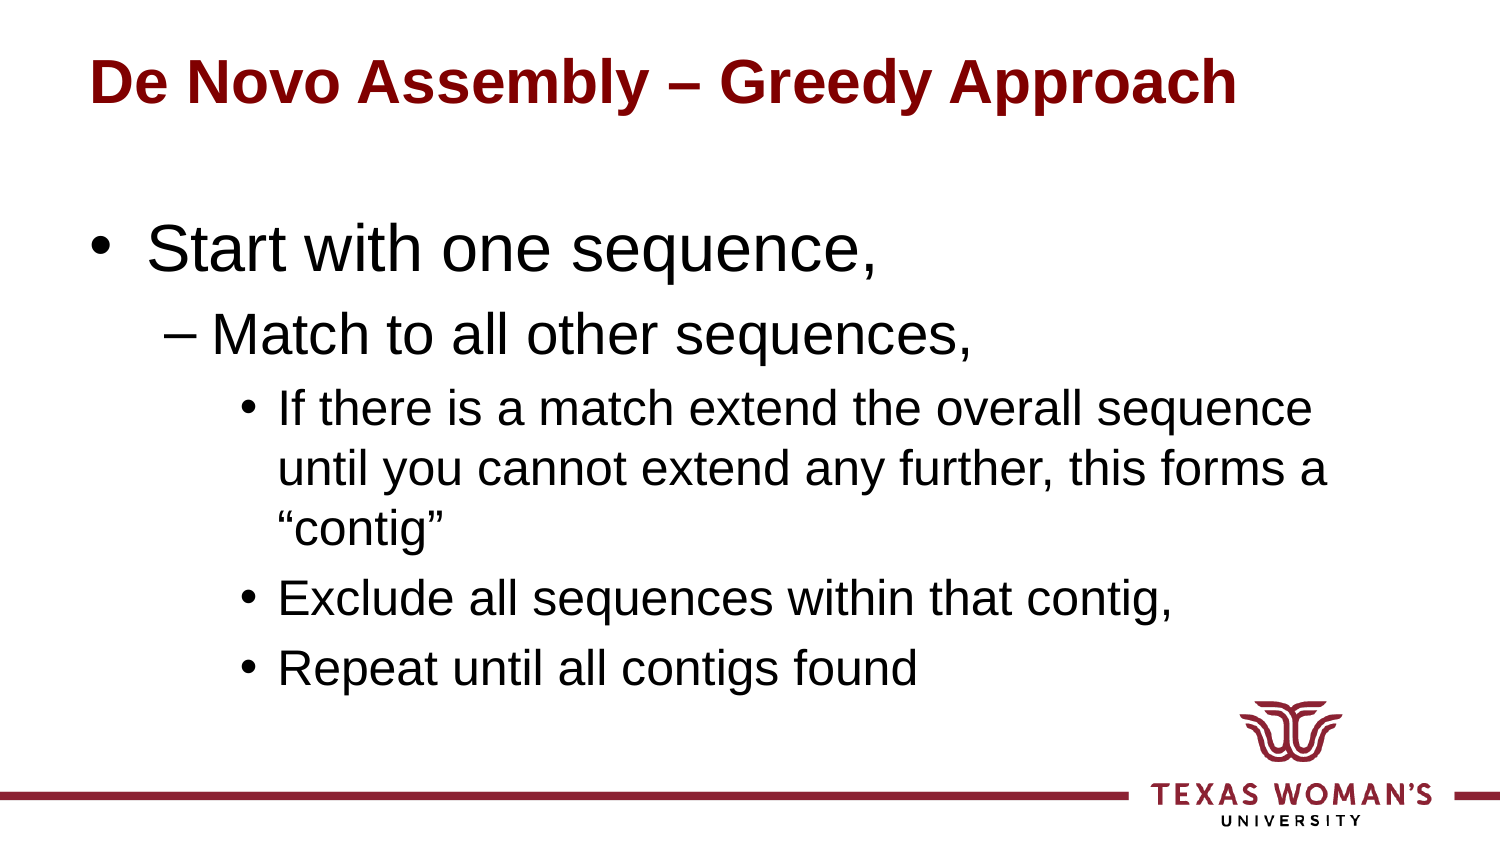

# De Novo Assembly – Greedy Approach
Start with one sequence,
Match to all other sequences,
If there is a match extend the overall sequence until you cannot extend any further, this forms a “contig”
Exclude all sequences within that contig,
Repeat until all contigs found